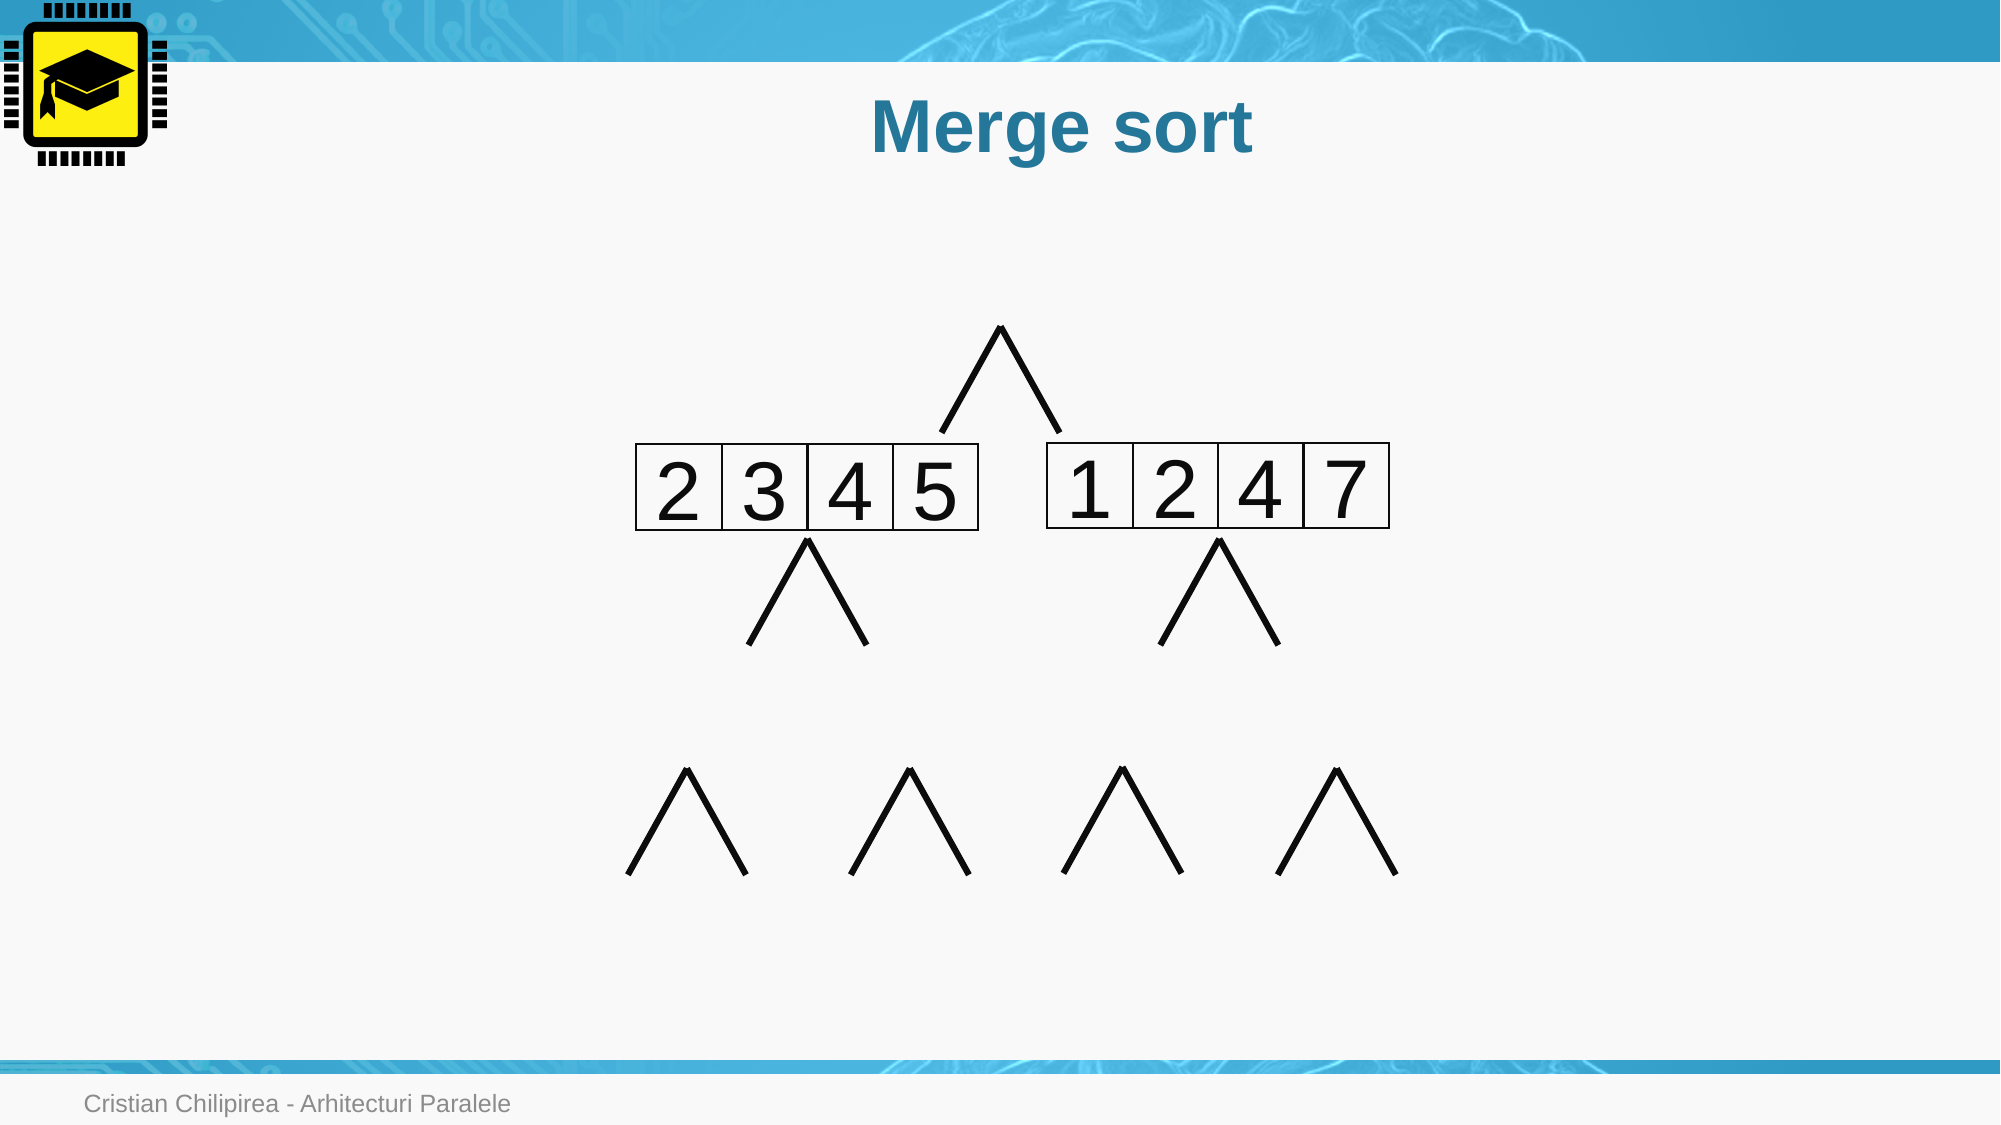

# Merge sort
1
2
4
7
2
3
4
5
Cristian Chilipirea - Arhitecturi Paralele